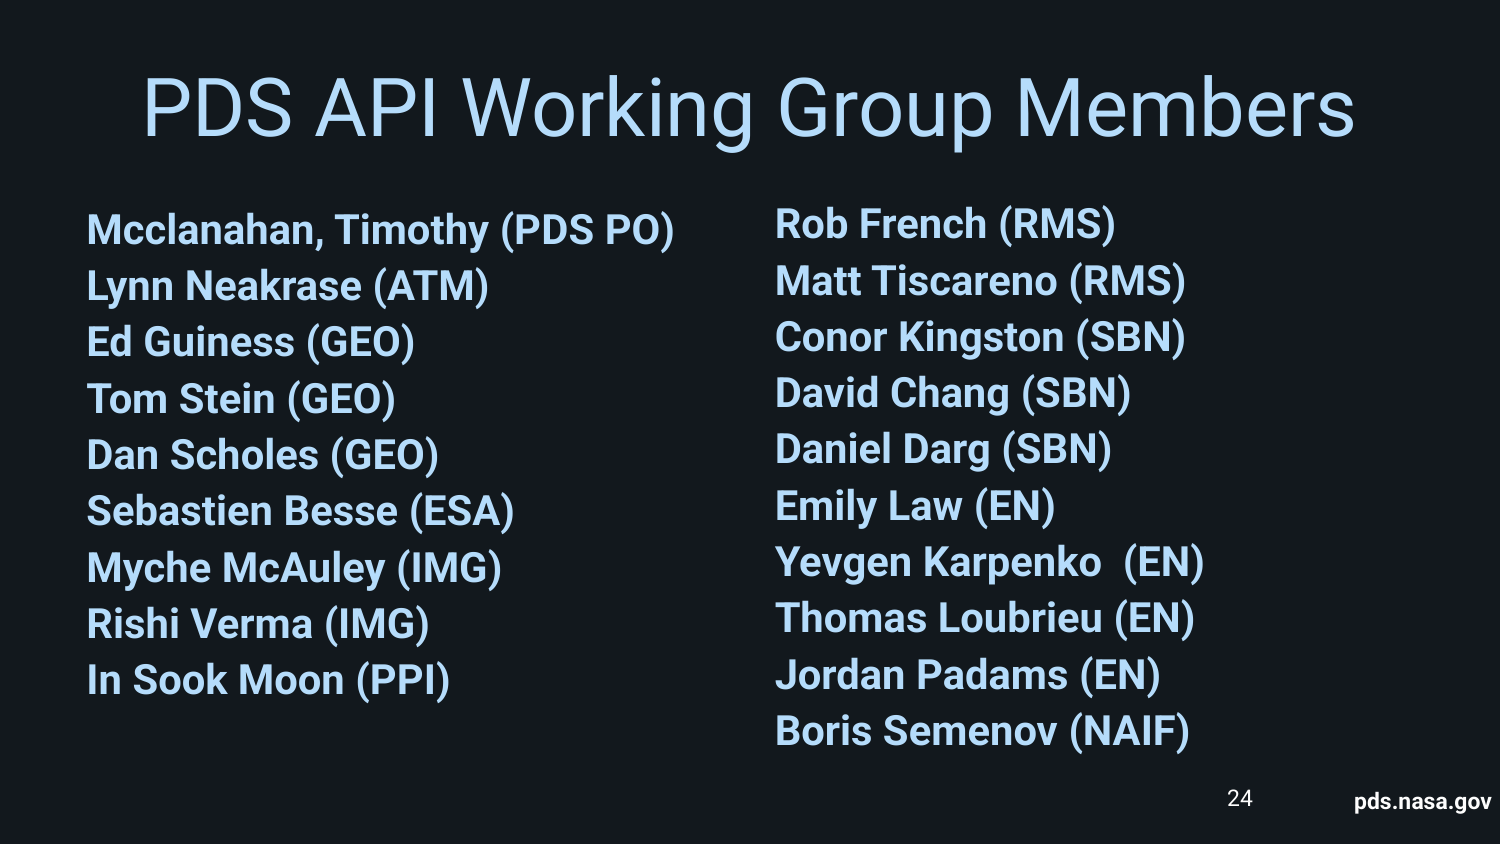

# PDS API Working Group Members
Rob French (RMS)
Matt Tiscareno (RMS)
Conor Kingston (SBN)
David Chang (SBN)
Daniel Darg (SBN)
Emily Law (EN)
Yevgen Karpenko  (EN)
Thomas Loubrieu (EN)
Jordan Padams (EN)
Boris Semenov (NAIF)

Mcclanahan, Timothy (PDS PO)
Lynn Neakrase (ATM)
Ed Guiness (GEO)
Tom Stein (GEO)
Dan Scholes (GEO)
Sebastien Besse (ESA)
Myche McAuley (IMG)
Rishi Verma (IMG)
In Sook Moon (PPI)

24